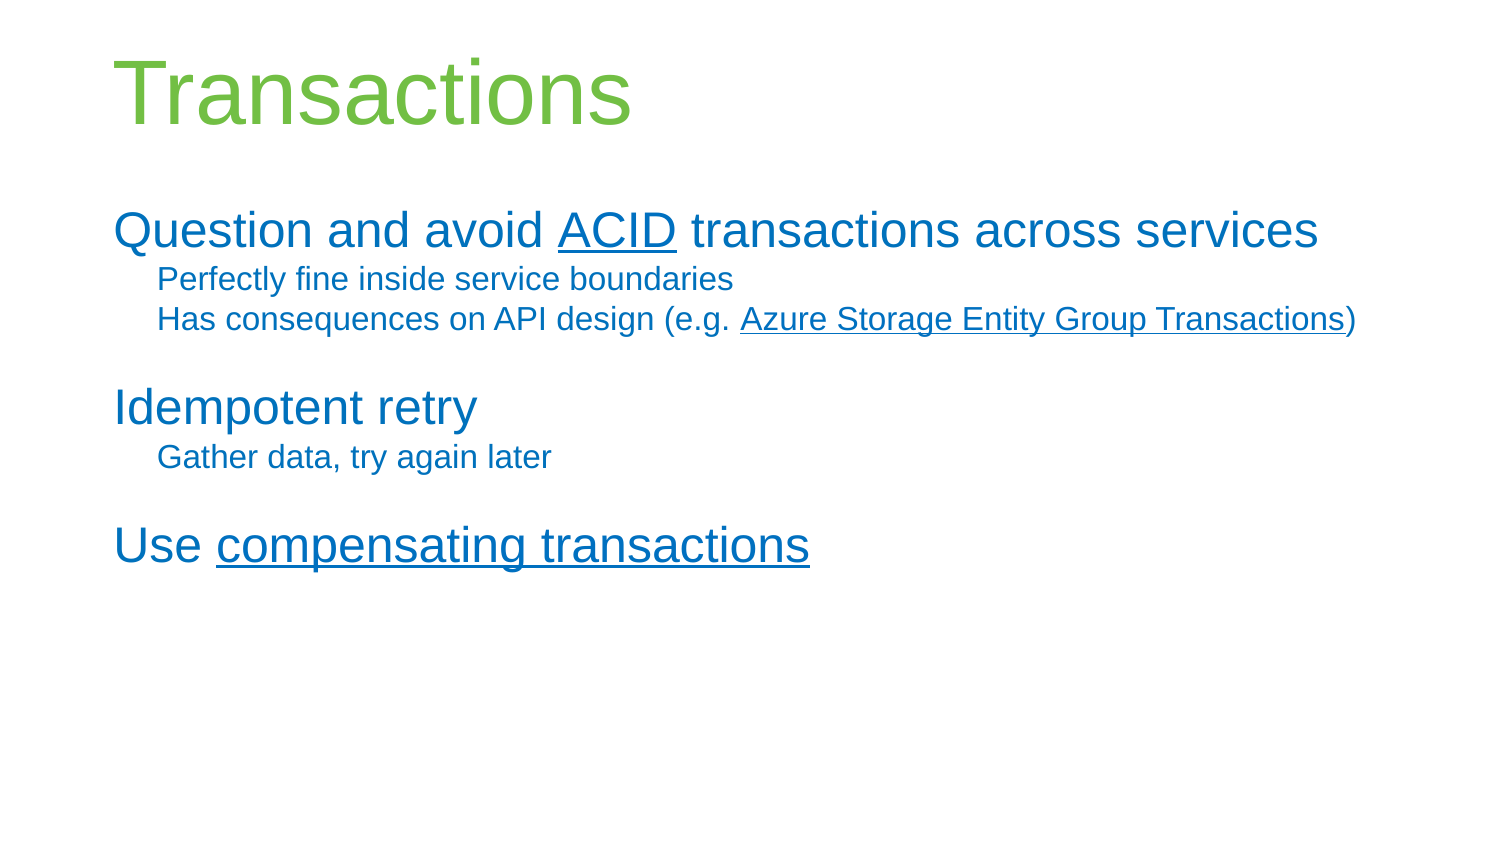

# Transactions
Question and avoid ACID transactions across services
Perfectly fine inside service boundaries
Has consequences on API design (e.g. Azure Storage Entity Group Transactions)
Idempotent retry
Gather data, try again later
Use compensating transactions